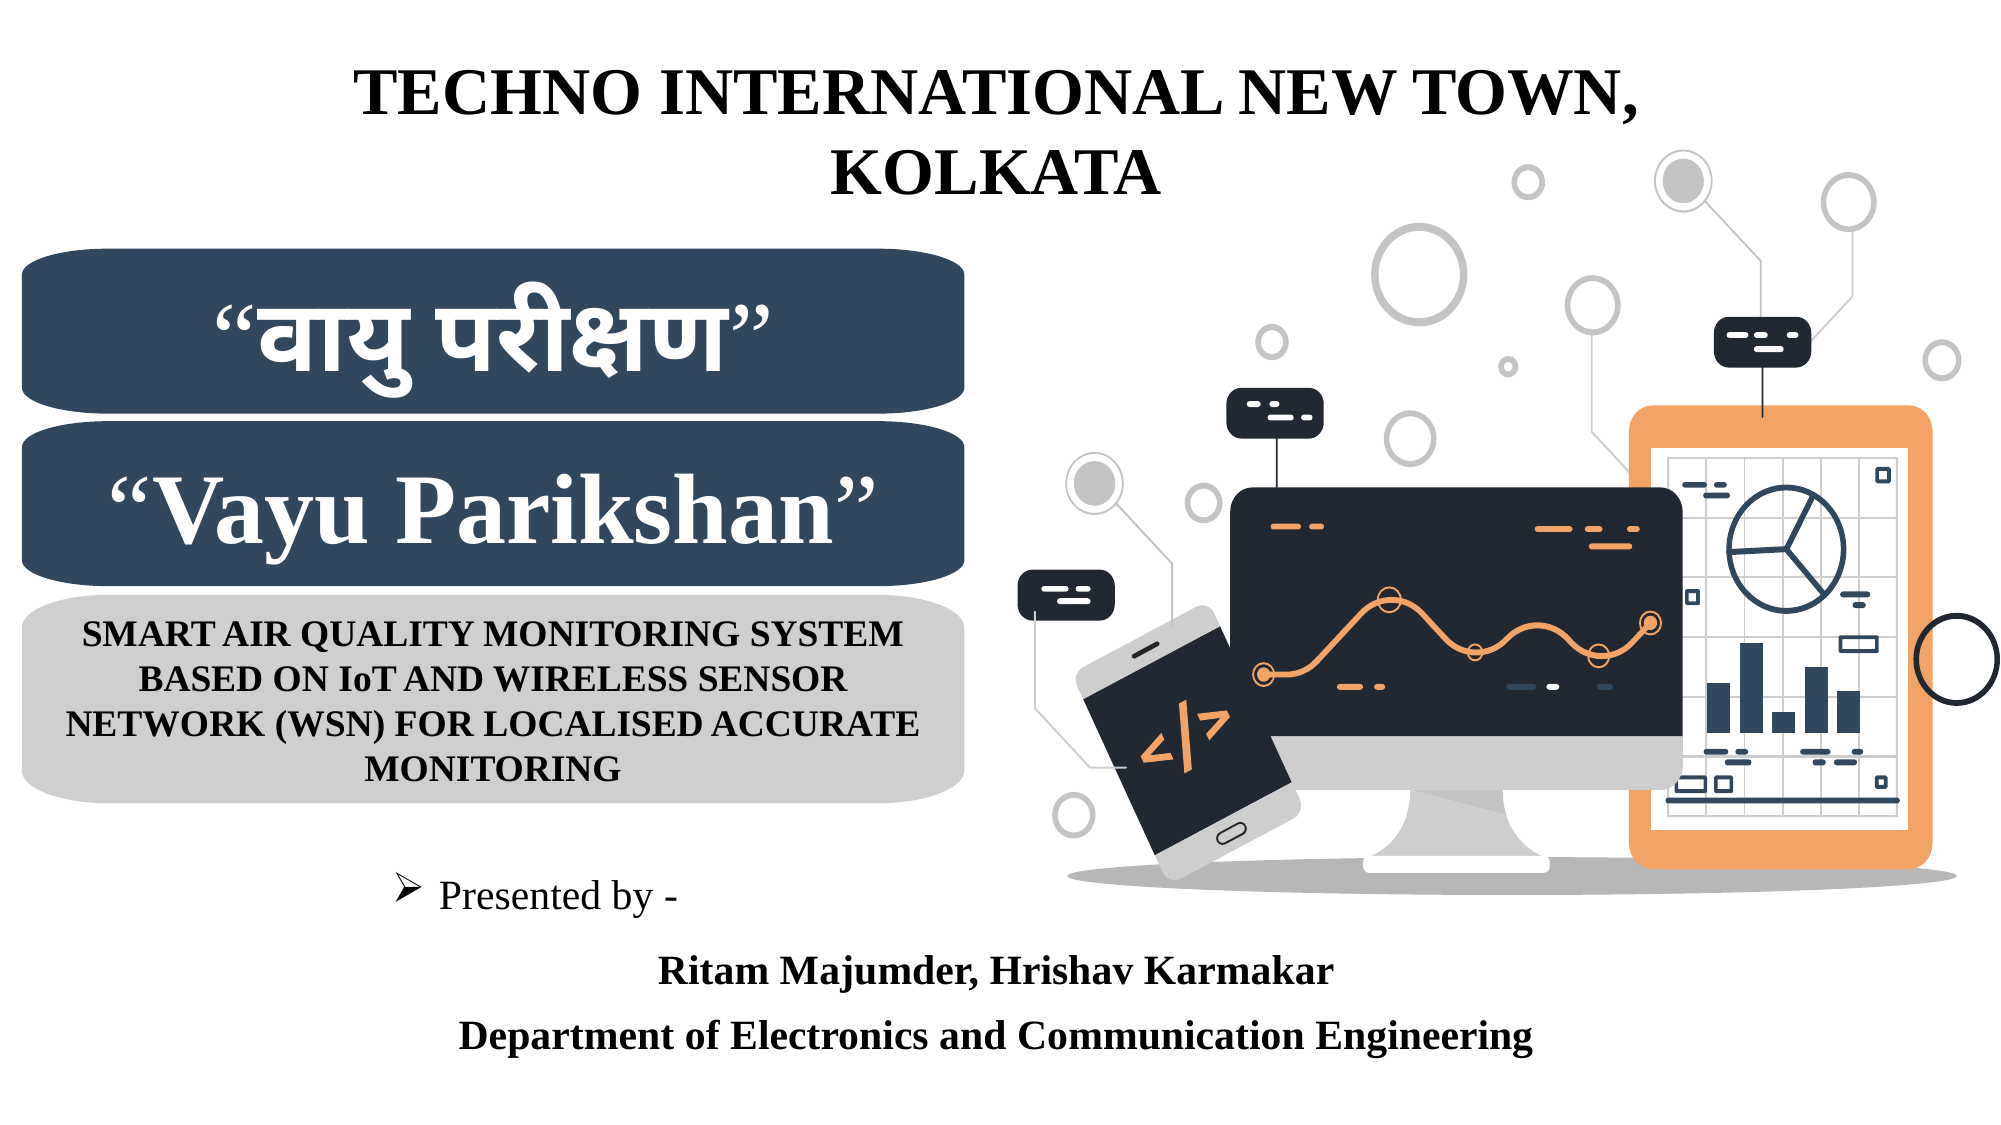

TECHNO INTERNATIONAL NEW TOWN, KOLKATA

“वायु परीक्षण”
“Vayu Parikshan”
SMART AIR QUALITY MONITORING SYSTEM BASED ON IoT AND WIRELESS SENSOR NETWORK (WSN) FOR LOCALISED ACCURATE MONITORING
Presented by -

Ritam Majumder, Hrishav Karmakar

Department of Electronics and Communication Engineering